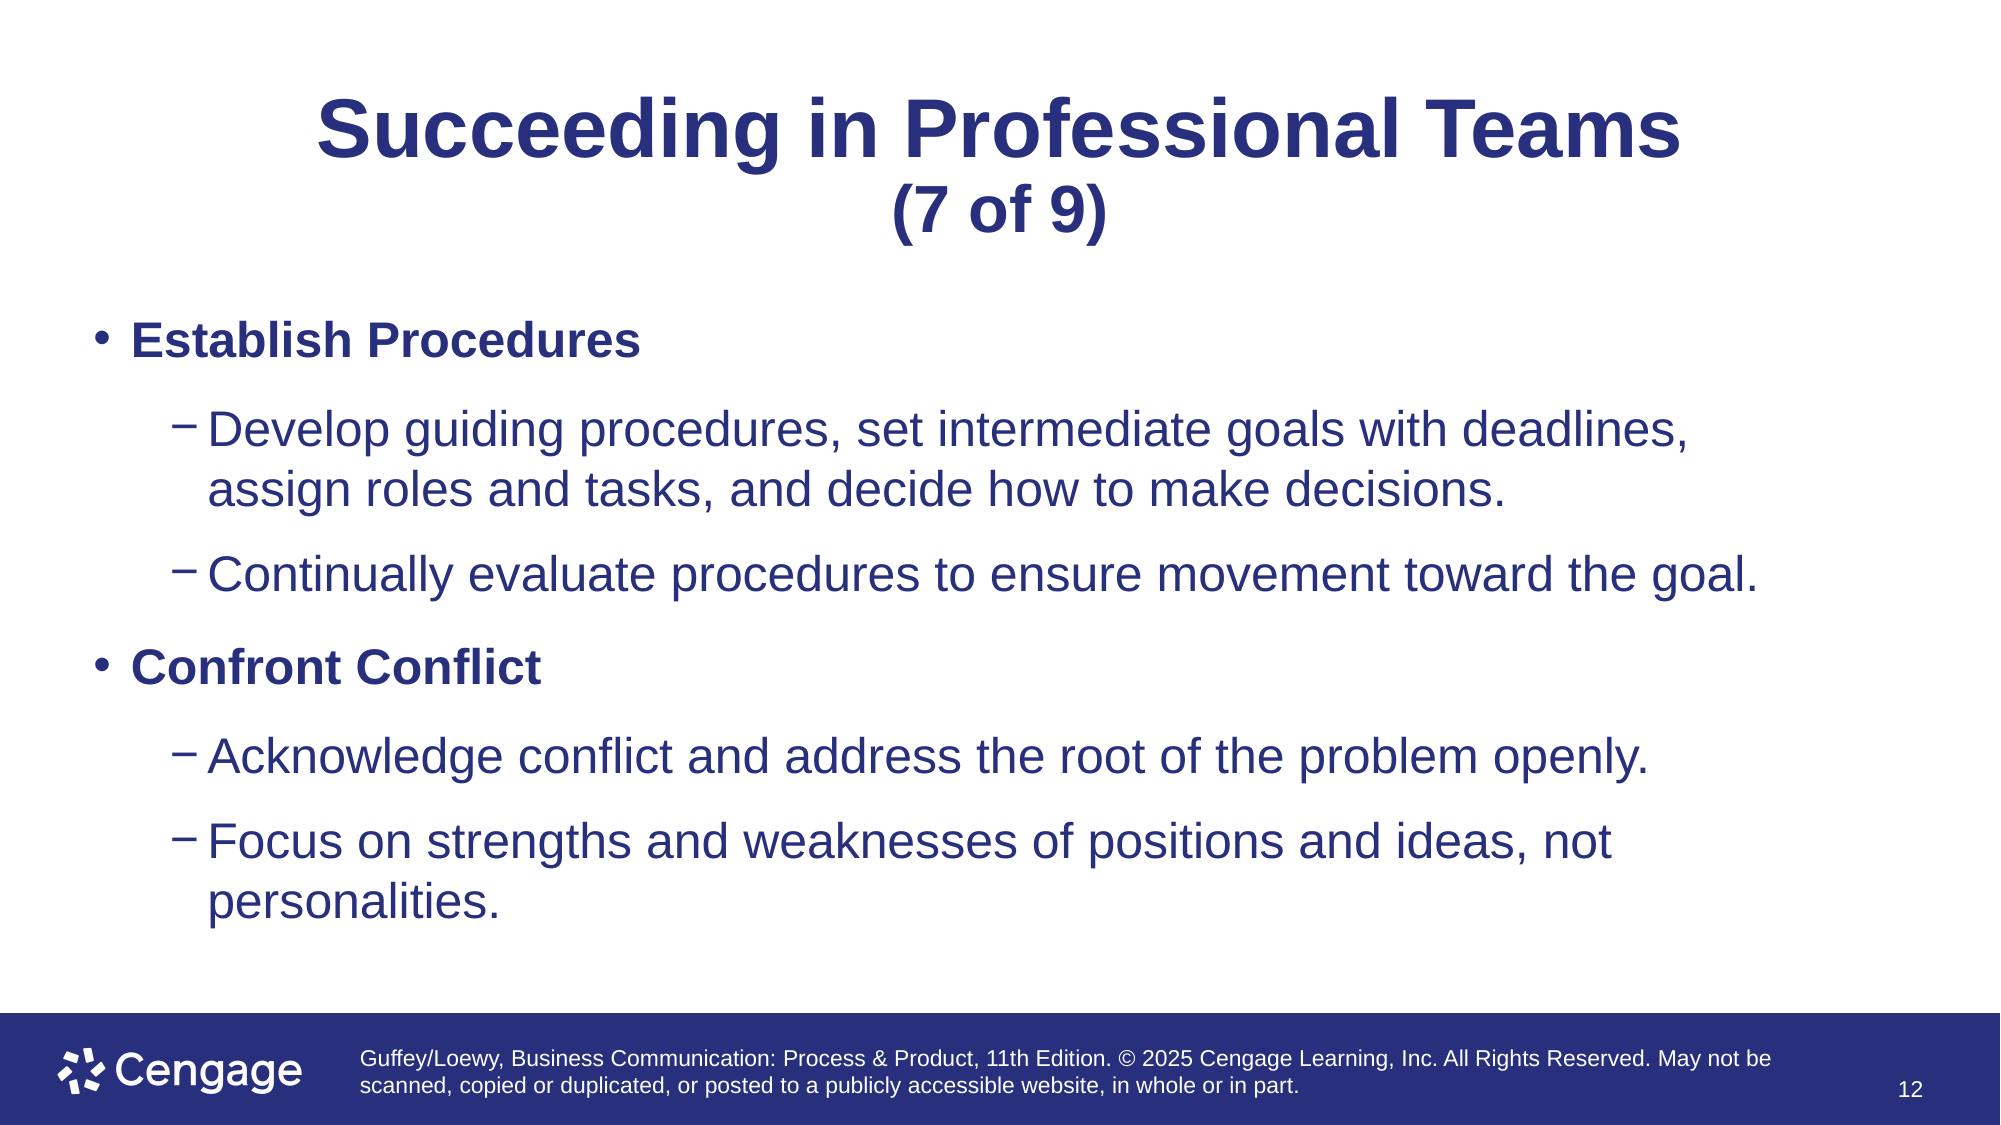

# Succeeding in Professional Teams (7 of 9)
Establish Procedures
Develop guiding procedures, set intermediate goals with deadlines,
assign roles and tasks, and decide how to make decisions.
Continually evaluate procedures to ensure movement toward the goal.
Confront Conflict
Acknowledge conflict and address the root of the problem openly.
Focus on strengths and weaknesses of positions and ideas, not personalities.